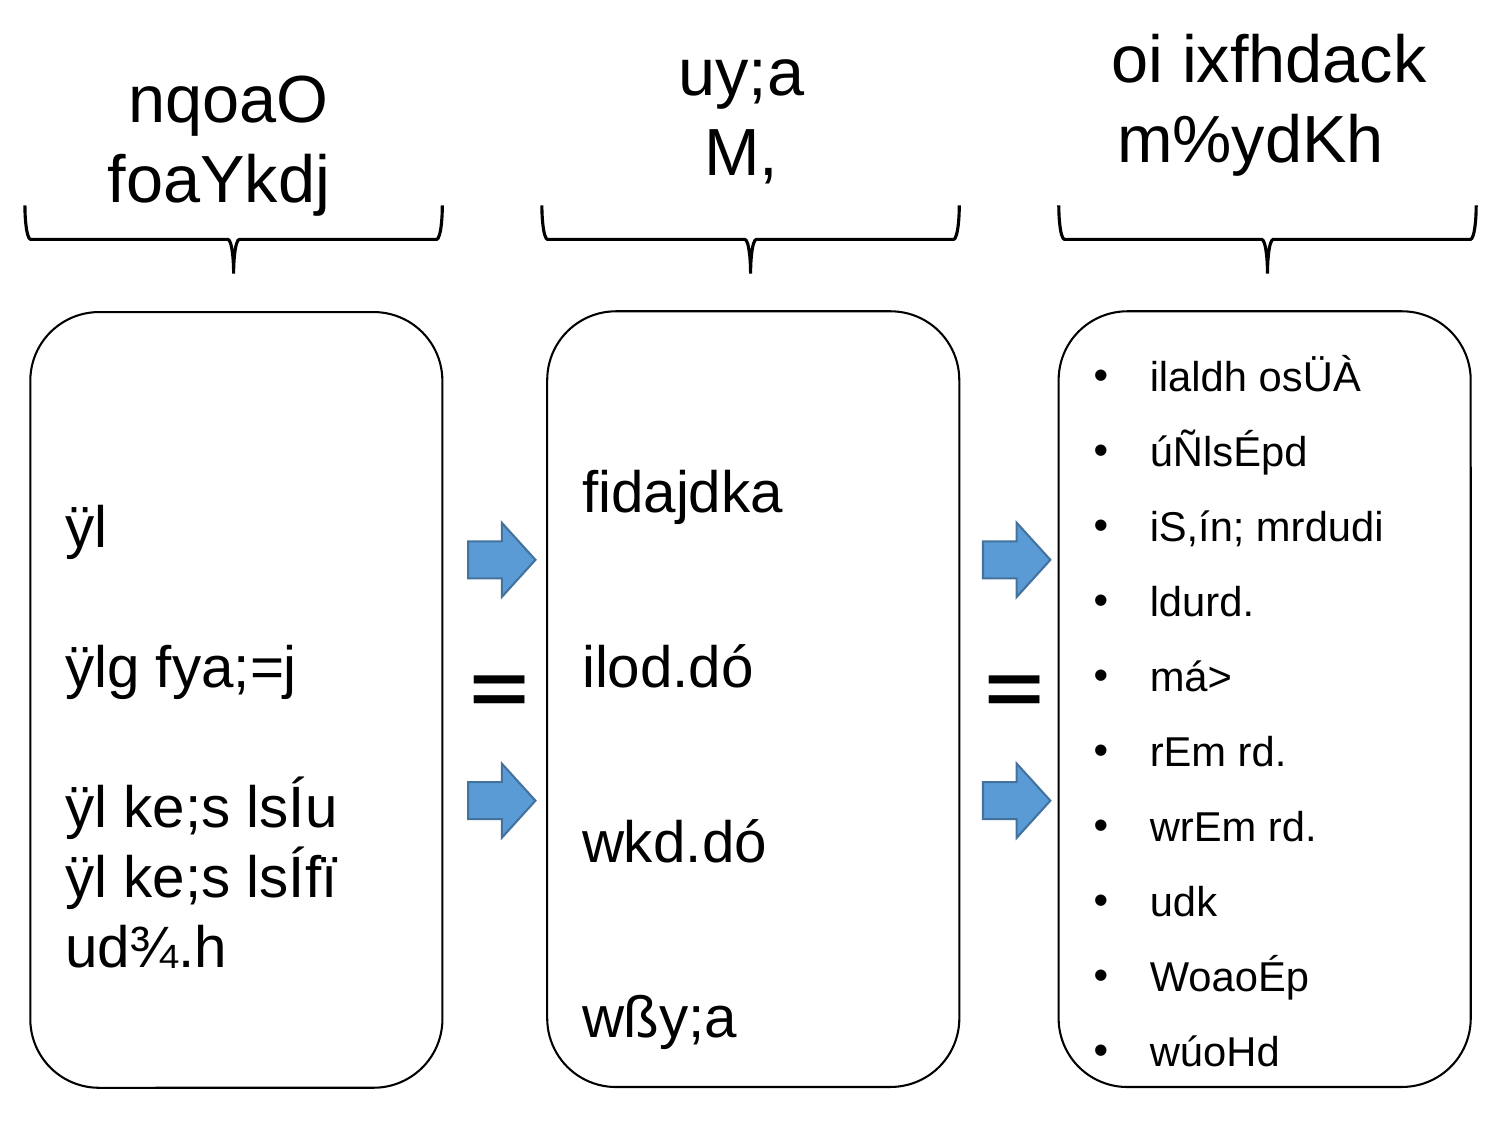

oi ixfhdack m%ydKh
uy;a
M,

nqoaO foaYkdj
ÿl
ÿlg fya;=j
ÿl ke;s lsÍu
ÿl ke;s lsÍfï ud¾.h
fidajdka
ilod.dó
wkd.dó
wßy;a

ilaldh osÜÀ
úÑlsÉpd
iS,ín; mrdudi
ldurd.
má>
rEm rd.
wrEm rd.
udk
WoaoÉp
wúoHd

=
=